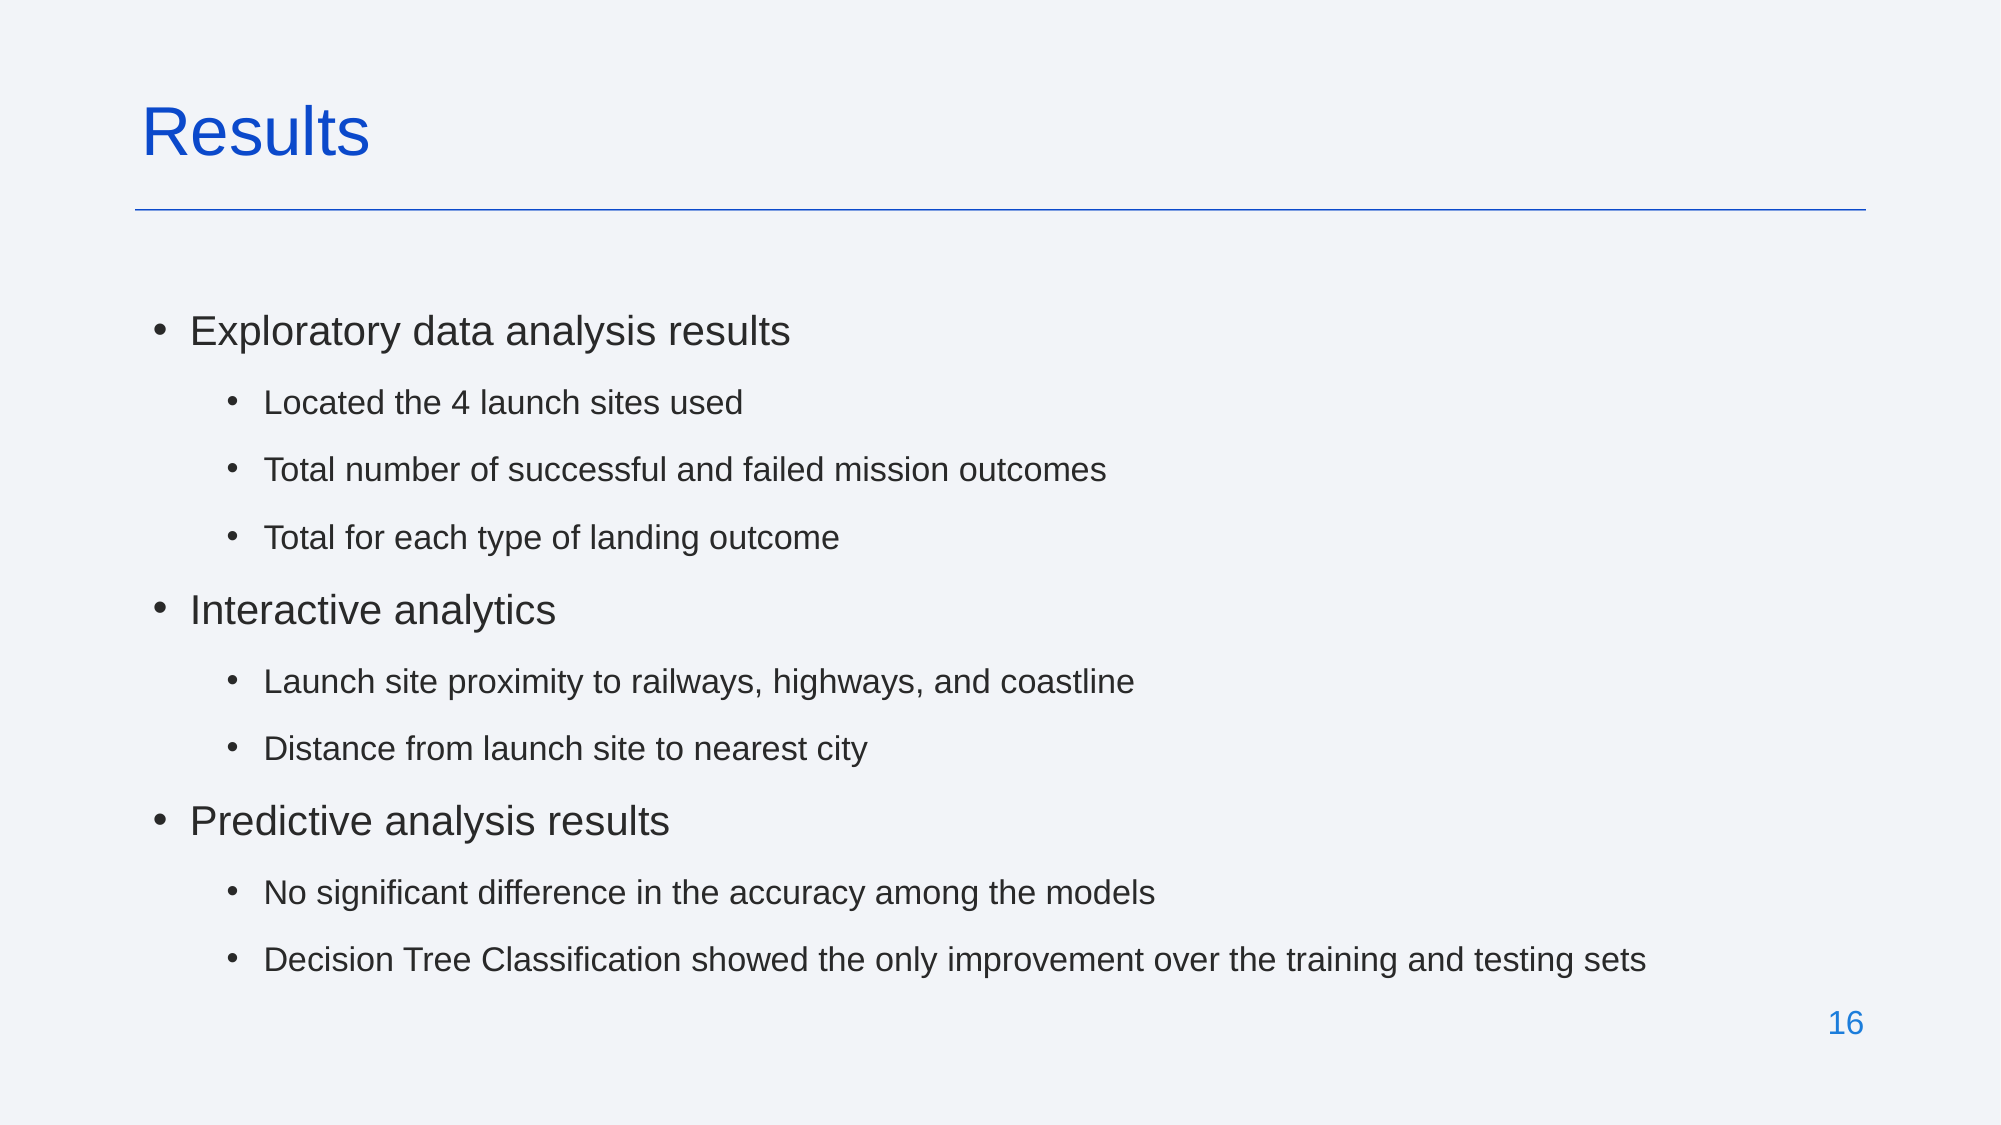

Results
Exploratory data analysis results
Located the 4 launch sites used
Total number of successful and failed mission outcomes
Total for each type of landing outcome
Interactive analytics
Launch site proximity to railways, highways, and coastline
Distance from launch site to nearest city
Predictive analysis results
No significant difference in the accuracy among the models
Decision Tree Classification showed the only improvement over the training and testing sets

16